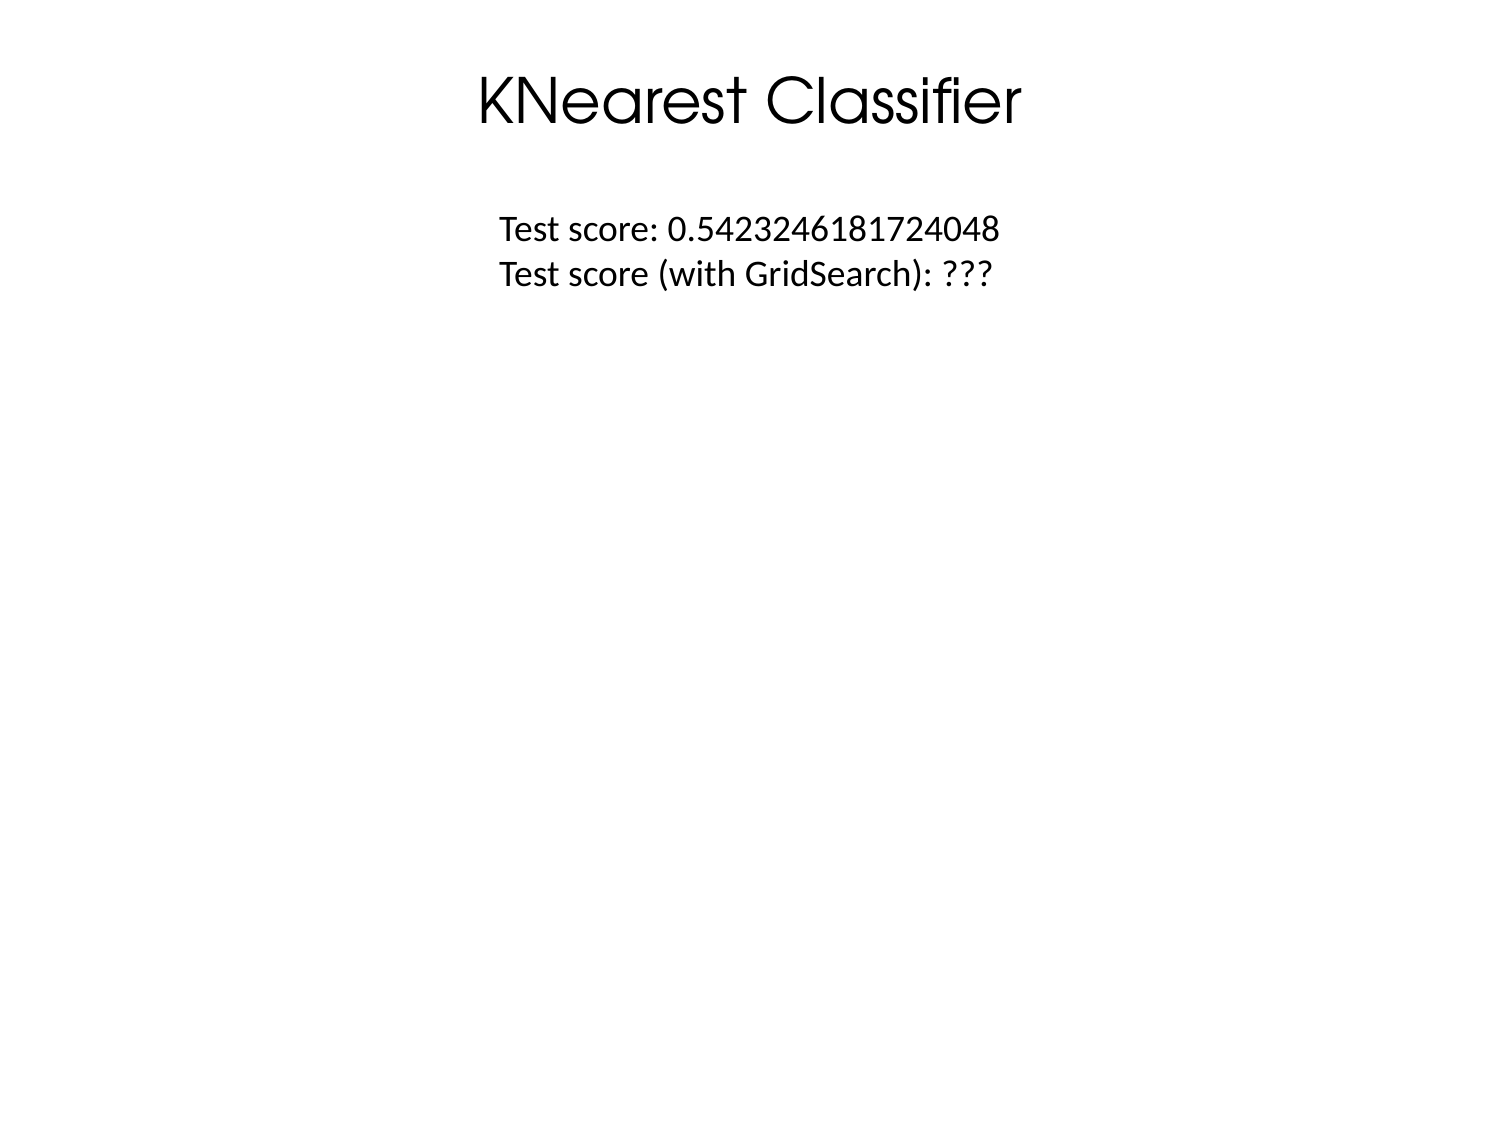

# KNearest Classifier
Test score: 0.5423246181724048
Test score (with GridSearch): ???